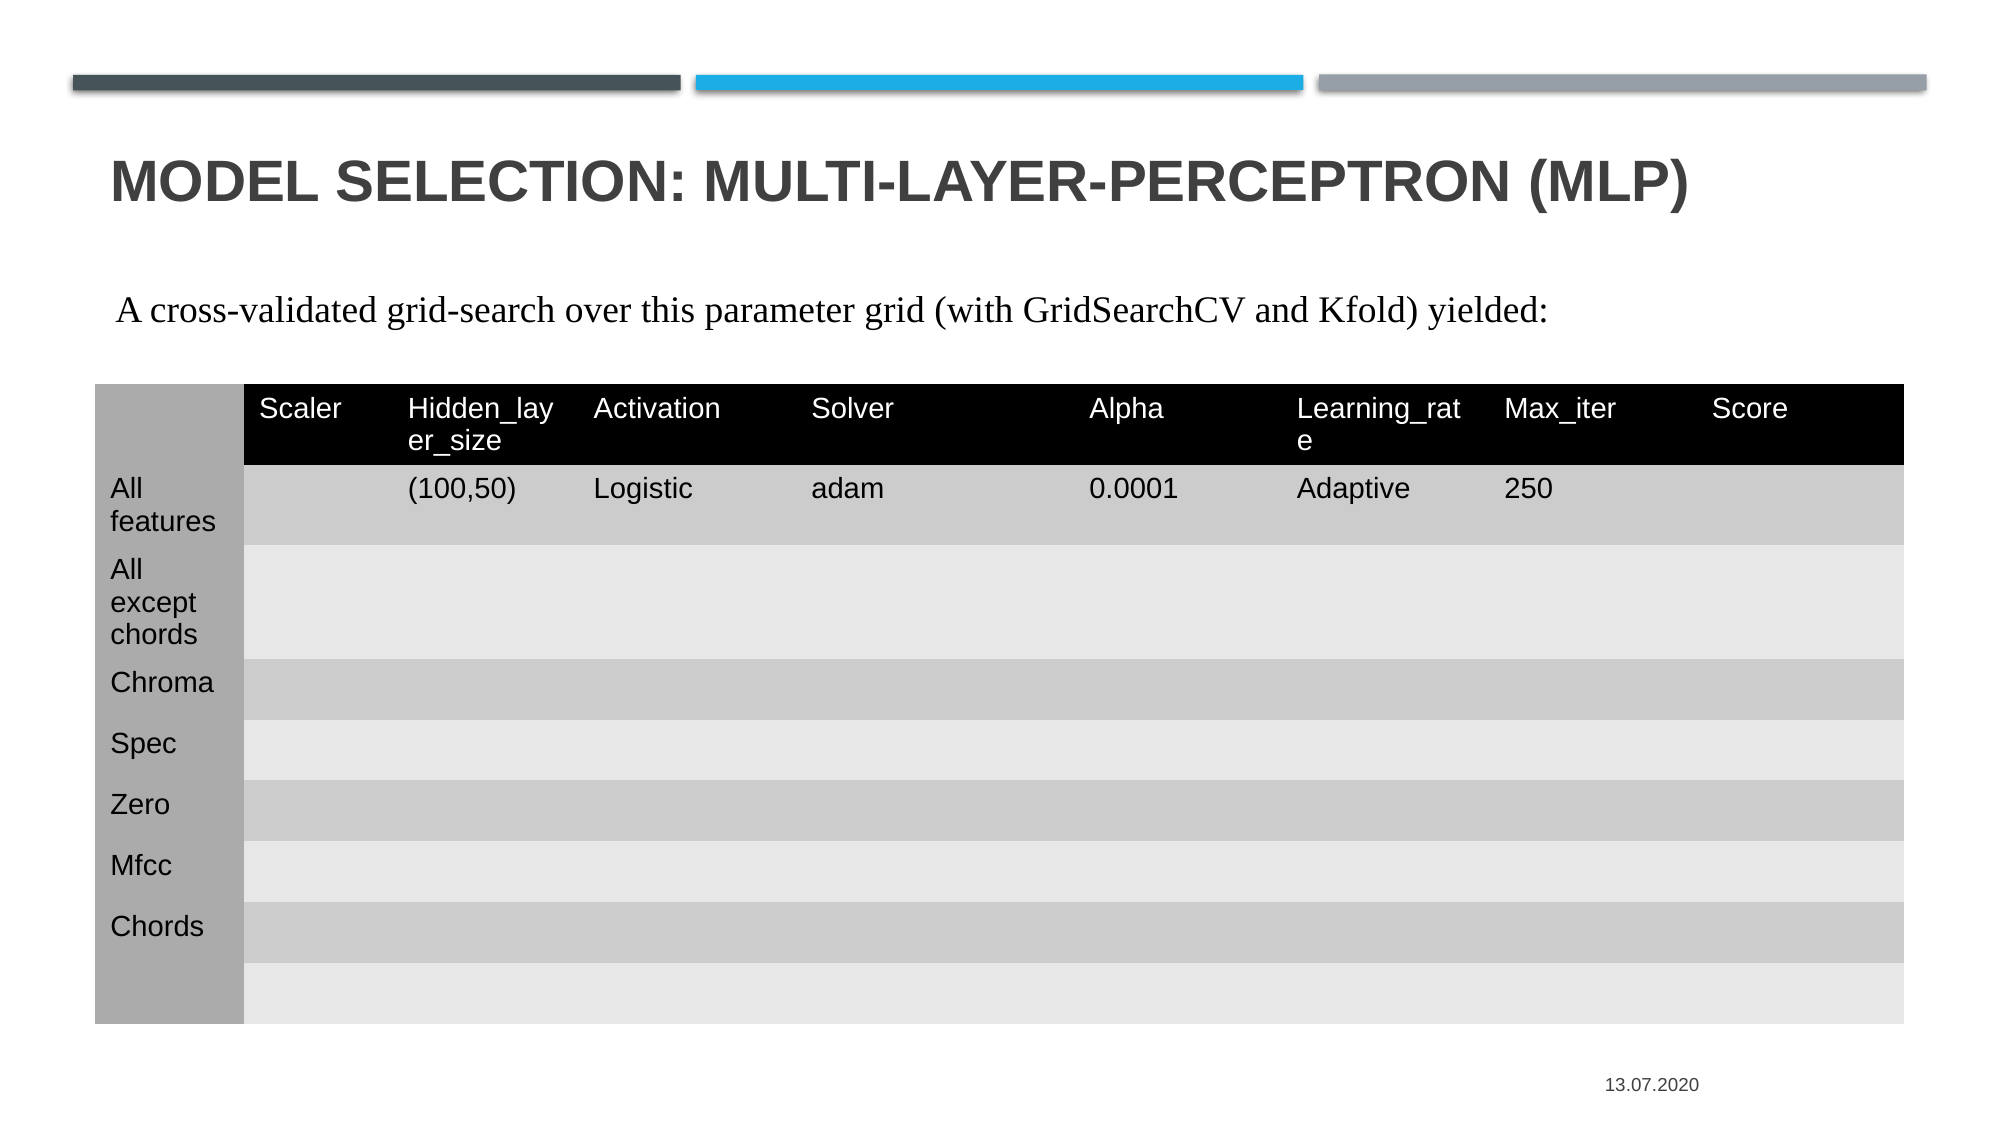

# Model Selection: Multi-Layer-Perceptron (MLP)
A cross-validated grid-search over this parameter grid (with GridSearchCV and Kfold) yielded:

|  | Scaler | Hidden\_layer\_size | Activation | Solver | Alpha | Learning\_rate | Max\_iter | Score |
| --- | --- | --- | --- | --- | --- | --- | --- | --- |
| All features |  | (100,50) | Logistic | adam | 0.0001 | Adaptive | 250 |  |
| All except chords |  |  |  |  |  |  |  |  |
| Chroma |  |  |  |  |  |  |  |  |
| Spec |  |  |  |  |  |  |  |  |
| Zero |  |  |  |  |  |  |  |  |
| Mfcc |  |  |  |  |  |  |  |  |
| Chords |  |  |  |  |  |  |  |  |
|  |  |  |  |  |  |  |  |  |
13.07.2020